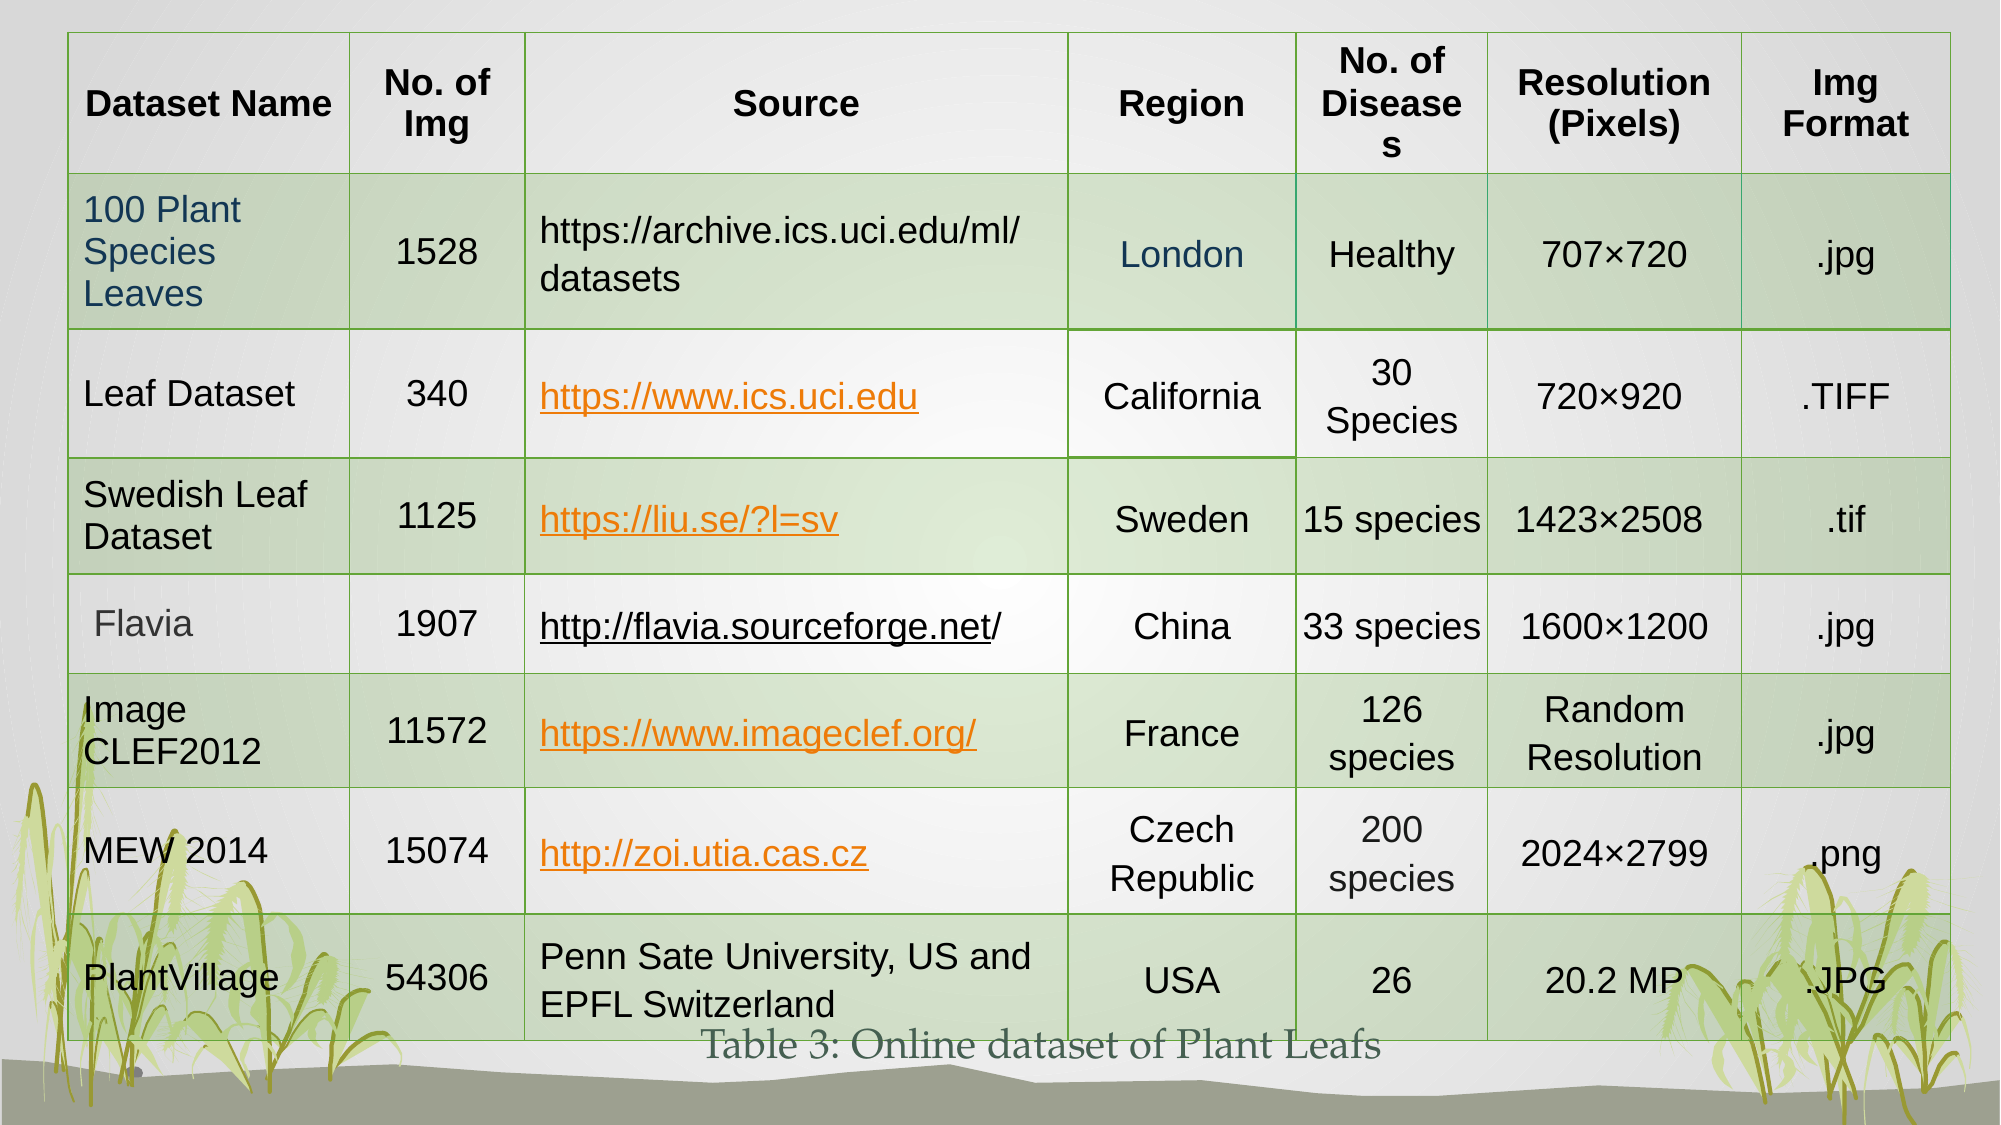

| Dataset Name | No. of Img | Source | Region | No. of Diseases | Resolution (Pixels) | Img Format |
| --- | --- | --- | --- | --- | --- | --- |
| 100 Plant Species Leaves | 1528 | https://archive.ics.uci.edu/ml/datasets | London | Healthy | 707×720 | .jpg |
| Leaf Dataset | 340 | https://www.ics.uci.edu | California | 30 Species | 720×920 | .TIFF |
| Swedish Leaf Dataset | 1125 | https://liu.se/?l=sv | Sweden | 15 species | 1423×2508 | .tif |
| Flavia | 1907 | http://flavia.sourceforge.net/ | China | 33 species | 1600×1200 | .jpg |
| Image CLEF2012 | 11572 | https://www.imageclef.org/ | France | 126 species | Random Resolution | .jpg |
| MEW 2014 | 15074 | http://zoi.utia.cas.cz | Czech Republic | 200 species | 2024×2799 | .png |
| PlantVillage | 54306 | Penn Sate University, US and EPFL Switzerland | USA | 26 | 20.2 MP | .JPG |
Table 3: Online dataset of Plant Leafs